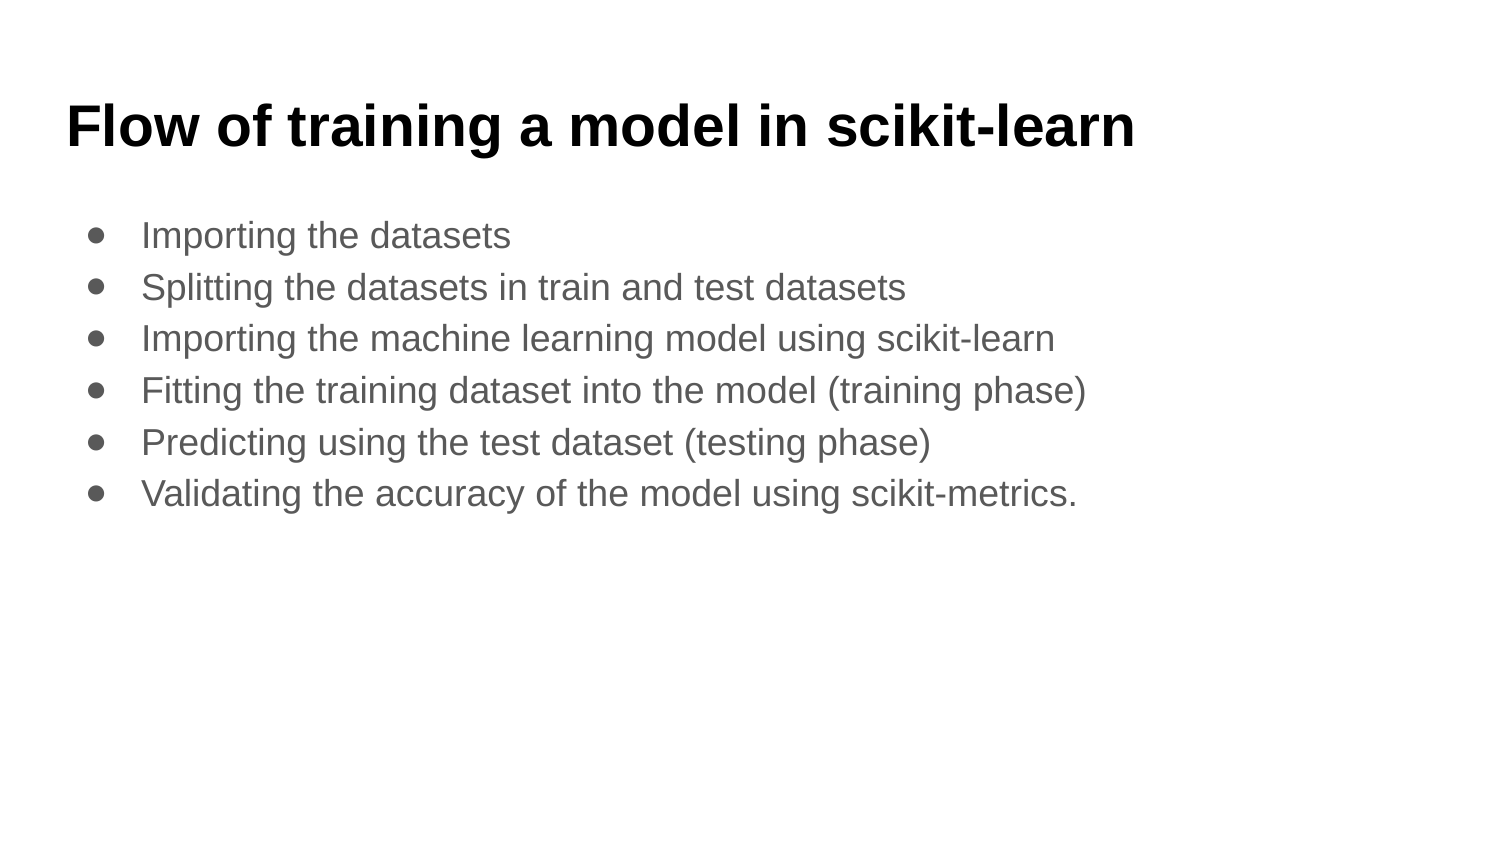

# Flow of training a model in scikit-learn
Importing the datasets
Splitting the datasets in train and test datasets
Importing the machine learning model using scikit-learn
Fitting the training dataset into the model (training phase)
Predicting using the test dataset (testing phase)
Validating the accuracy of the model using scikit-metrics.